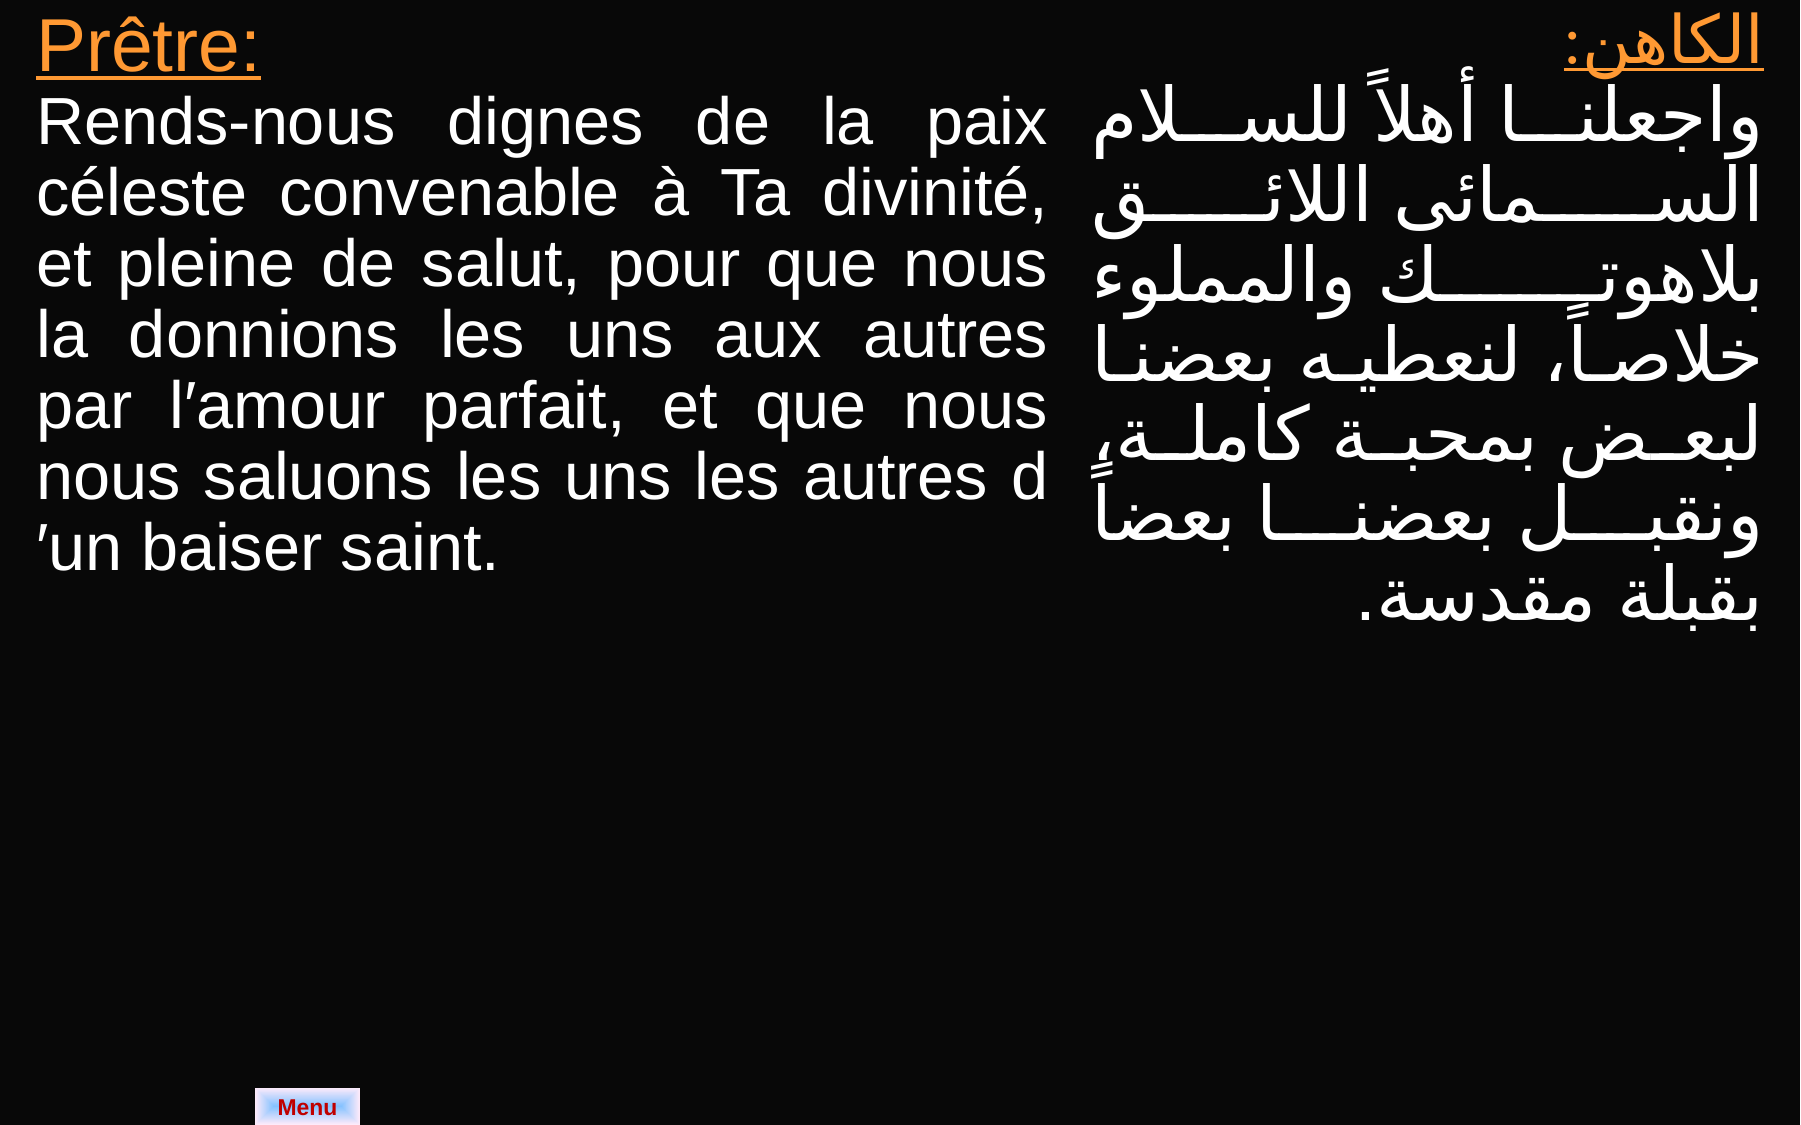

| Prêtre: Rends-nous dignes de la paix céleste convenable à Ta divinité, et pleine de salut, pour que nous la donnions les uns aux autres par l′amour parfait, et que nous nous saluons les uns les autres d′un baiser saint. | الكاهن: واجعلنا أهلاً للسلام السمائى اللائق بلاهوتك والمملوء خلاصاً، لنعطيه بعضنا لبعض بمحبة كاملة، ونقبل بعضنا بعضاً بقبلة مقدسة. |
| --- | --- |

Menu